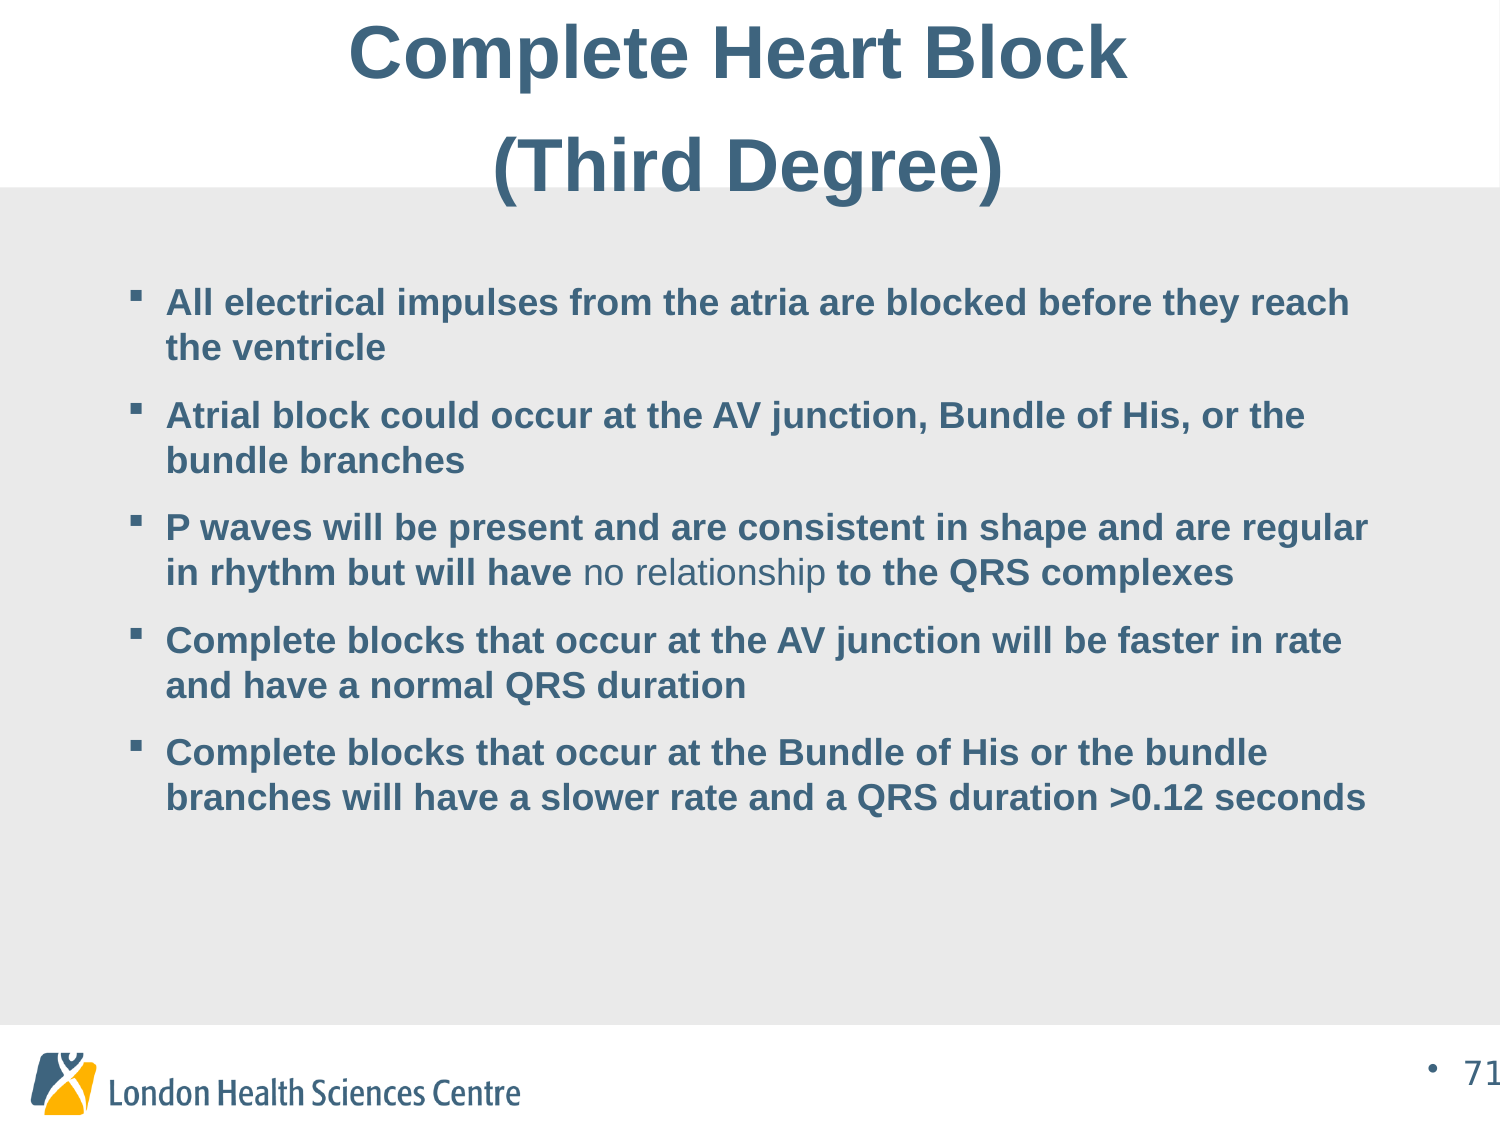

# Complete Heart Block (Third Degree)

All electrical impulses from the atria are blocked before they reach the ventricle
Atrial block could occur at the AV junction, Bundle of His, or the bundle branches
P waves will be present and are consistent in shape and are regular in rhythm but will have no relationship to the QRS complexes
Complete blocks that occur at the AV junction will be faster in rate and have a normal QRS duration
Complete blocks that occur at the Bundle of His or the bundle branches will have a slower rate and a QRS duration >0.12 seconds